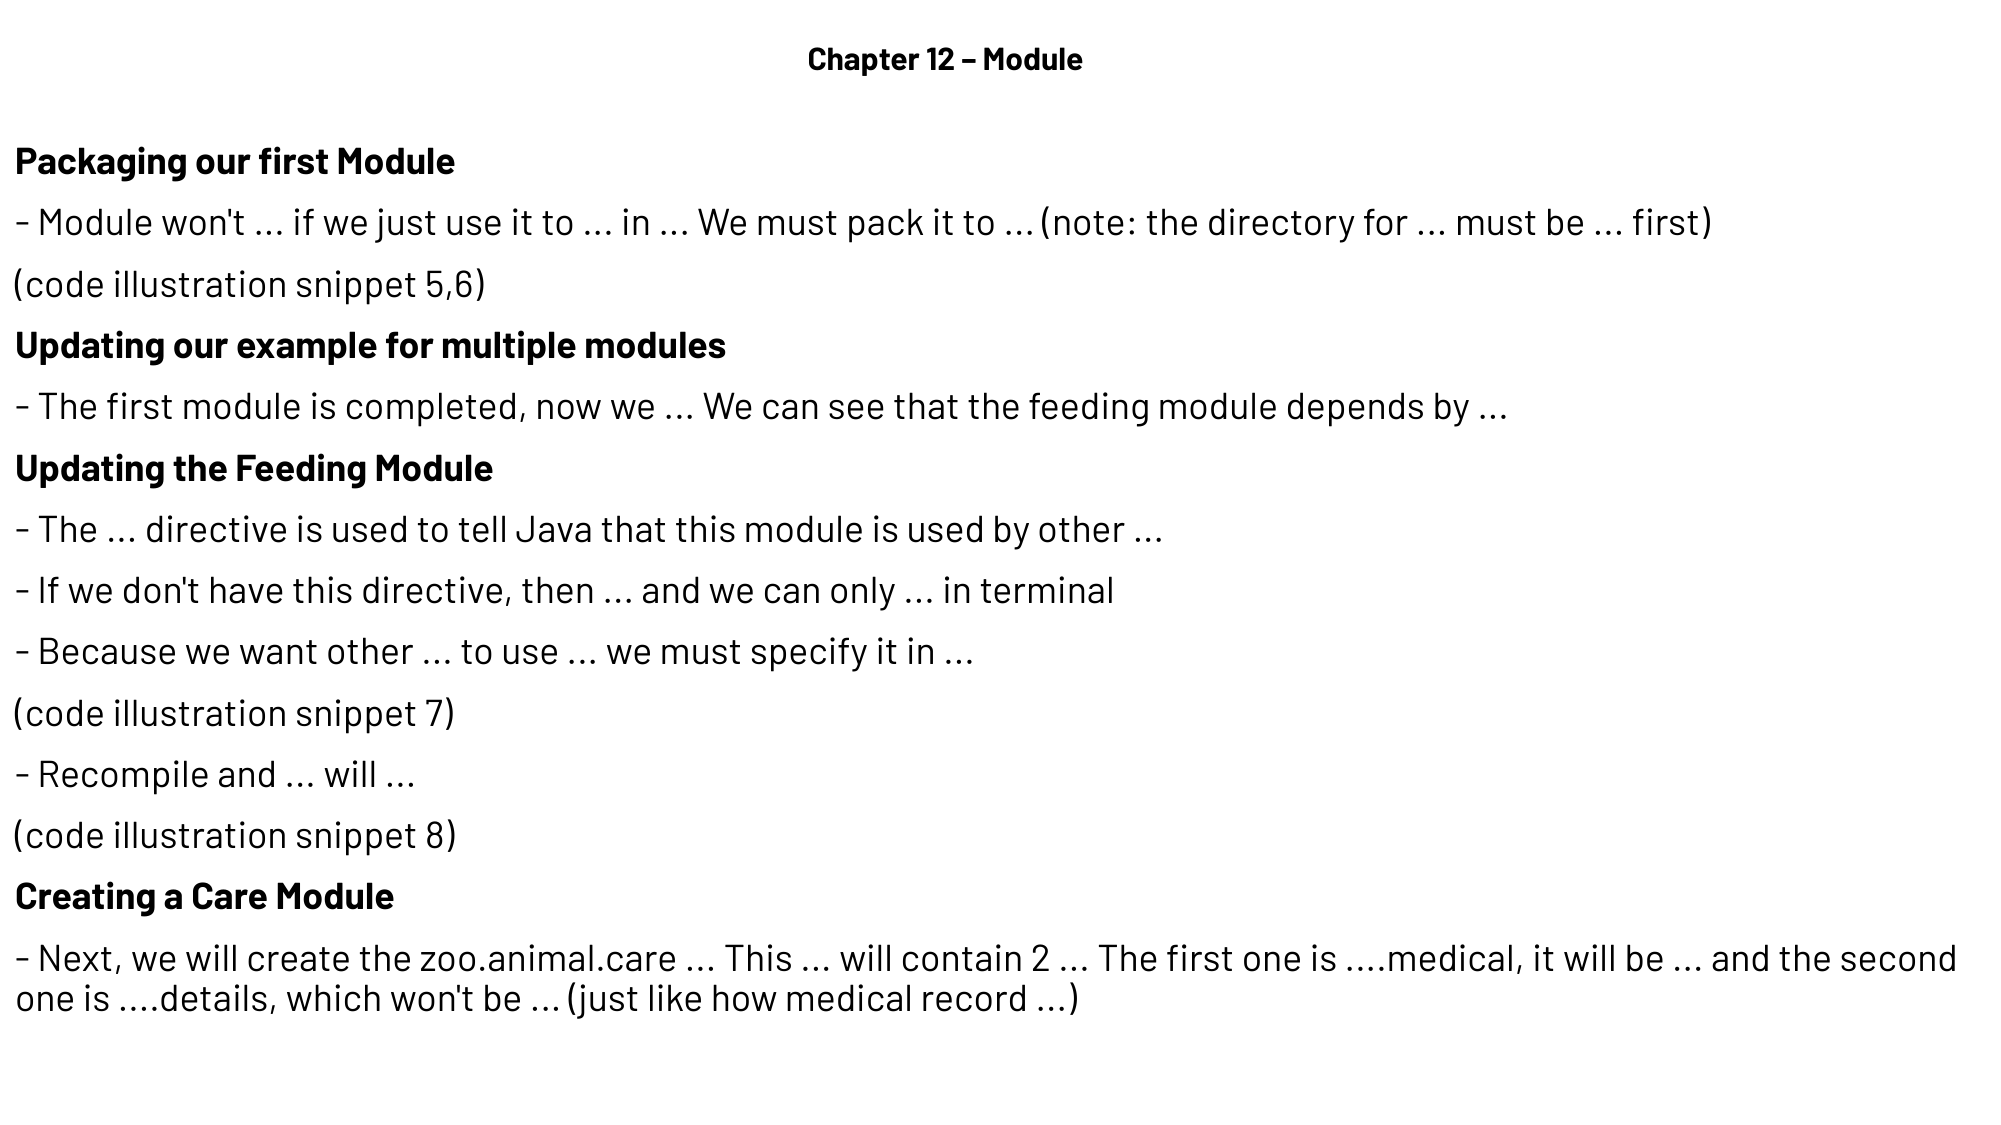

Chapter 12 – Module
Packaging our first Module
- Module won't ... if we just use it to ... in ... We must pack it to ... (note: the directory for ... must be ... first)
(code illustration snippet 5,6)
Updating our example for multiple modules
- The first module is completed, now we ... We can see that the feeding module depends by ...
Updating the Feeding Module
- The ... directive is used to tell Java that this module is used by other ...
- If we don't have this directive, then ... and we can only ... in terminal
- Because we want other ... to use ... we must specify it in ...
(code illustration snippet 7)
- Recompile and ... will ...
(code illustration snippet 8)
Creating a Care Module
- Next, we will create the zoo.animal.care ... This ... will contain 2 ... The first one is ....medical, it will be ... and the second one is ....details, which won't be ... (just like how medical record ...)